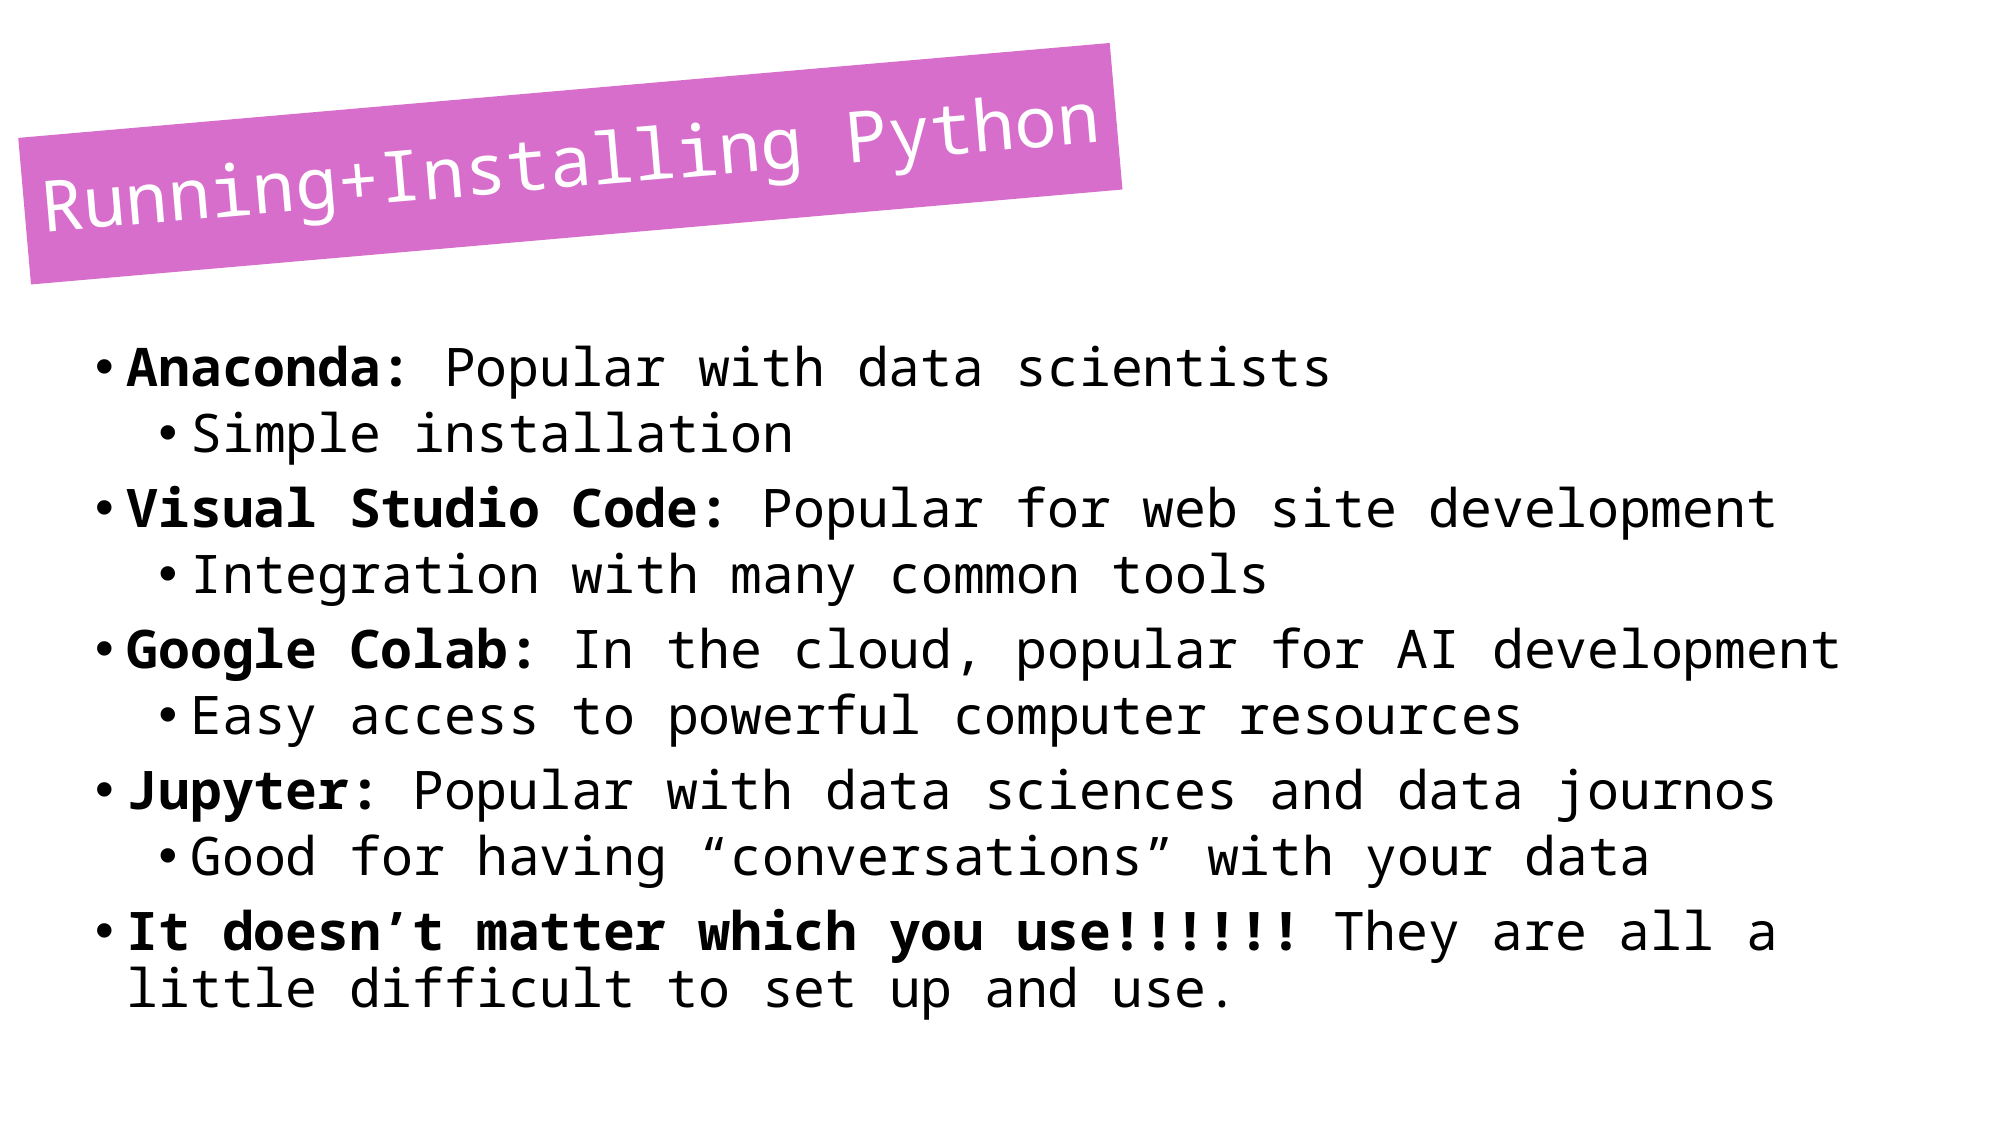

# Running+Installing Python
Anaconda: Popular with data scientists
Simple installation
Visual Studio Code: Popular for web site development
Integration with many common tools
Google Colab: In the cloud, popular for AI development
Easy access to powerful computer resources
Jupyter: Popular with data sciences and data journos
Good for having “conversations” with your data
It doesn’t matter which you use!!!!!! They are all a little difficult to set up and use.